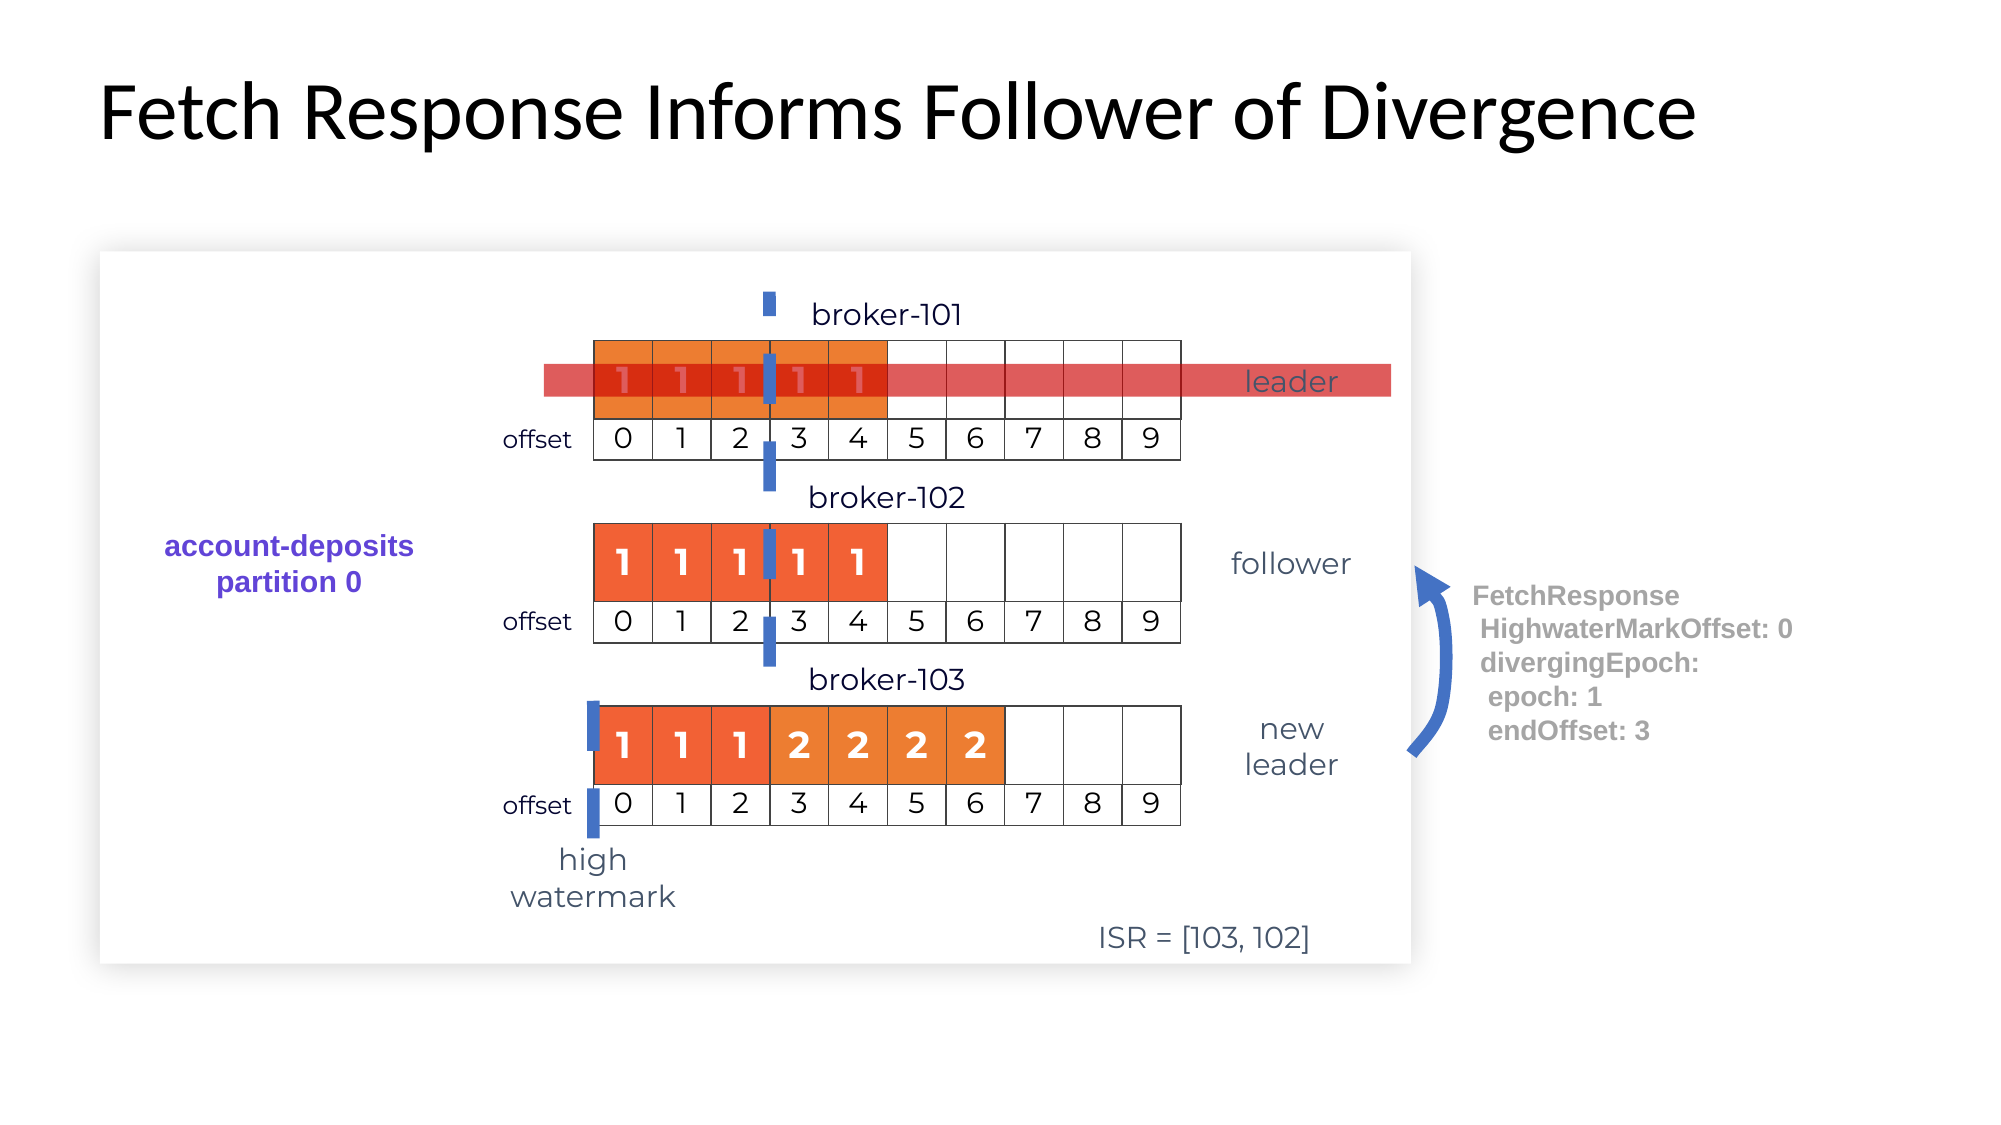

# Fetch Response Informs Follower of Divergence

broker-101
| 1 | 1 | 1 | 1 | 1 |  |  |  |  |  |
| --- | --- | --- | --- | --- | --- | --- | --- | --- | --- |
leader

offset
| 0 | 1 | 2 | 3 | 4 | 5 | 6 | 7 | 8 | 9 |
| --- | --- | --- | --- | --- | --- | --- | --- | --- | --- |
broker-102
account-deposits partition 0
| 1 | 1 | 1 | 1 | 1 |  |  |  |  |  |
| --- | --- | --- | --- | --- | --- | --- | --- | --- | --- |
follower

offset
| 0 | 1 | 2 | 3 | 4 | 5 | 6 | 7 | 8 | 9 |
| --- | --- | --- | --- | --- | --- | --- | --- | --- | --- |
FetchResponse
 HighwaterMarkOffset: 0
 divergingEpoch:
  epoch: 1
  endOffset: 3
broker-103
| 1 | 1 | 1 | 2 | 2 | 2 | 2 |  |  |  |
| --- | --- | --- | --- | --- | --- | --- | --- | --- | --- |
new
leader
offset
| 0 | 1 | 2 | 3 | 4 | 5 | 6 | 7 | 8 | 9 |
| --- | --- | --- | --- | --- | --- | --- | --- | --- | --- |
high watermark
ISR = [103, 102]